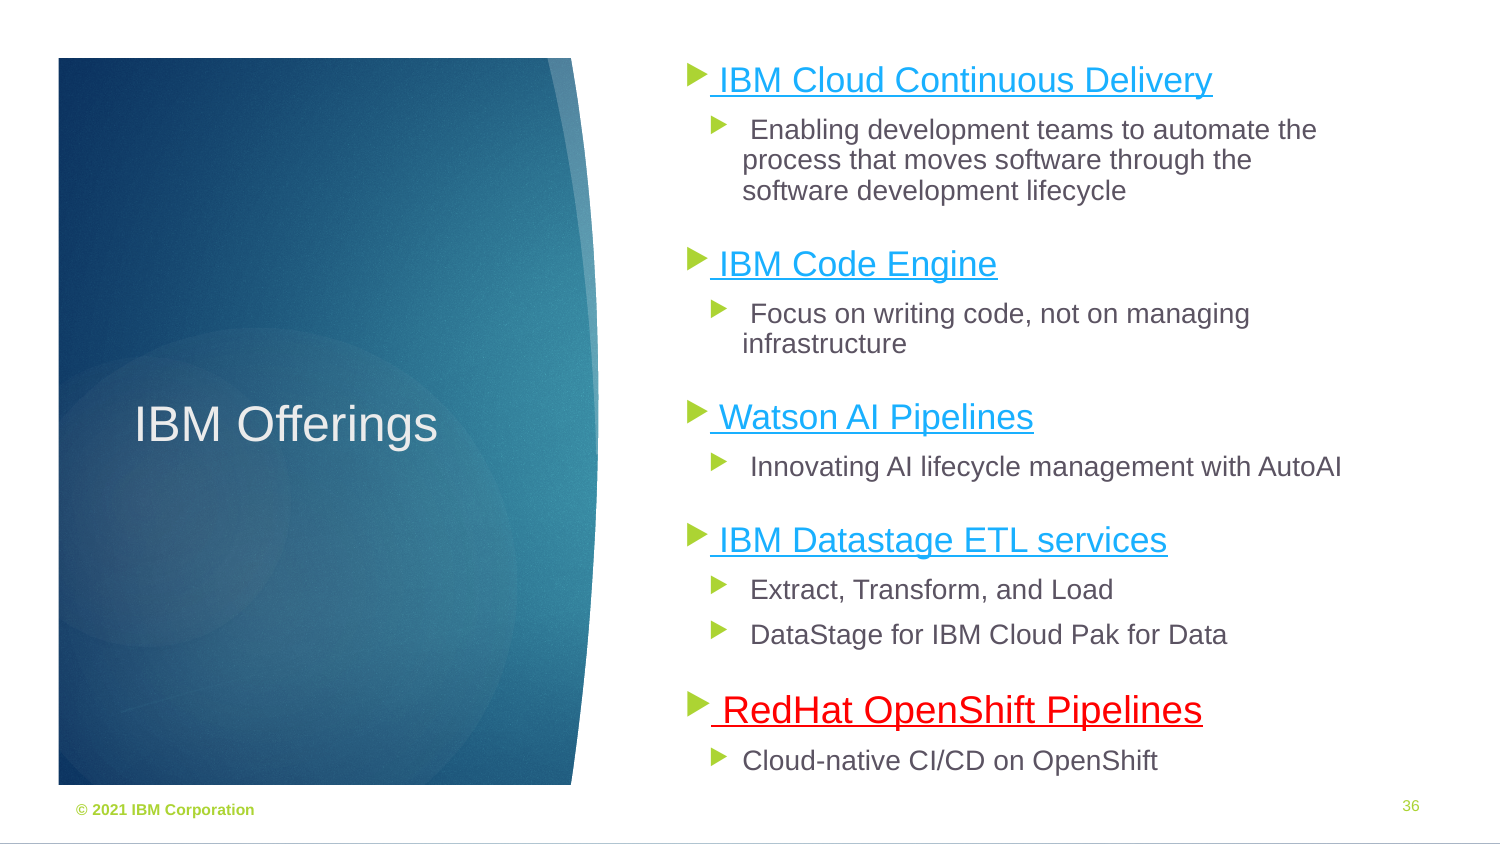

IBM Cloud Continuous Delivery
 Enabling development teams to automate the process that moves software through the software development lifecycle

 IBM Code Engine
 Focus on writing code, not on managing infrastructure

 Watson AI Pipelines
 Innovating AI lifecycle management with AutoAI

 IBM Datastage ETL services
 Extract, Transform, and Load
 DataStage for IBM Cloud Pak for Data

 RedHat OpenShift Pipelines
Cloud-native CI/CD on OpenShift

# IBM Offerings
© 2021 IBM Corporation
36